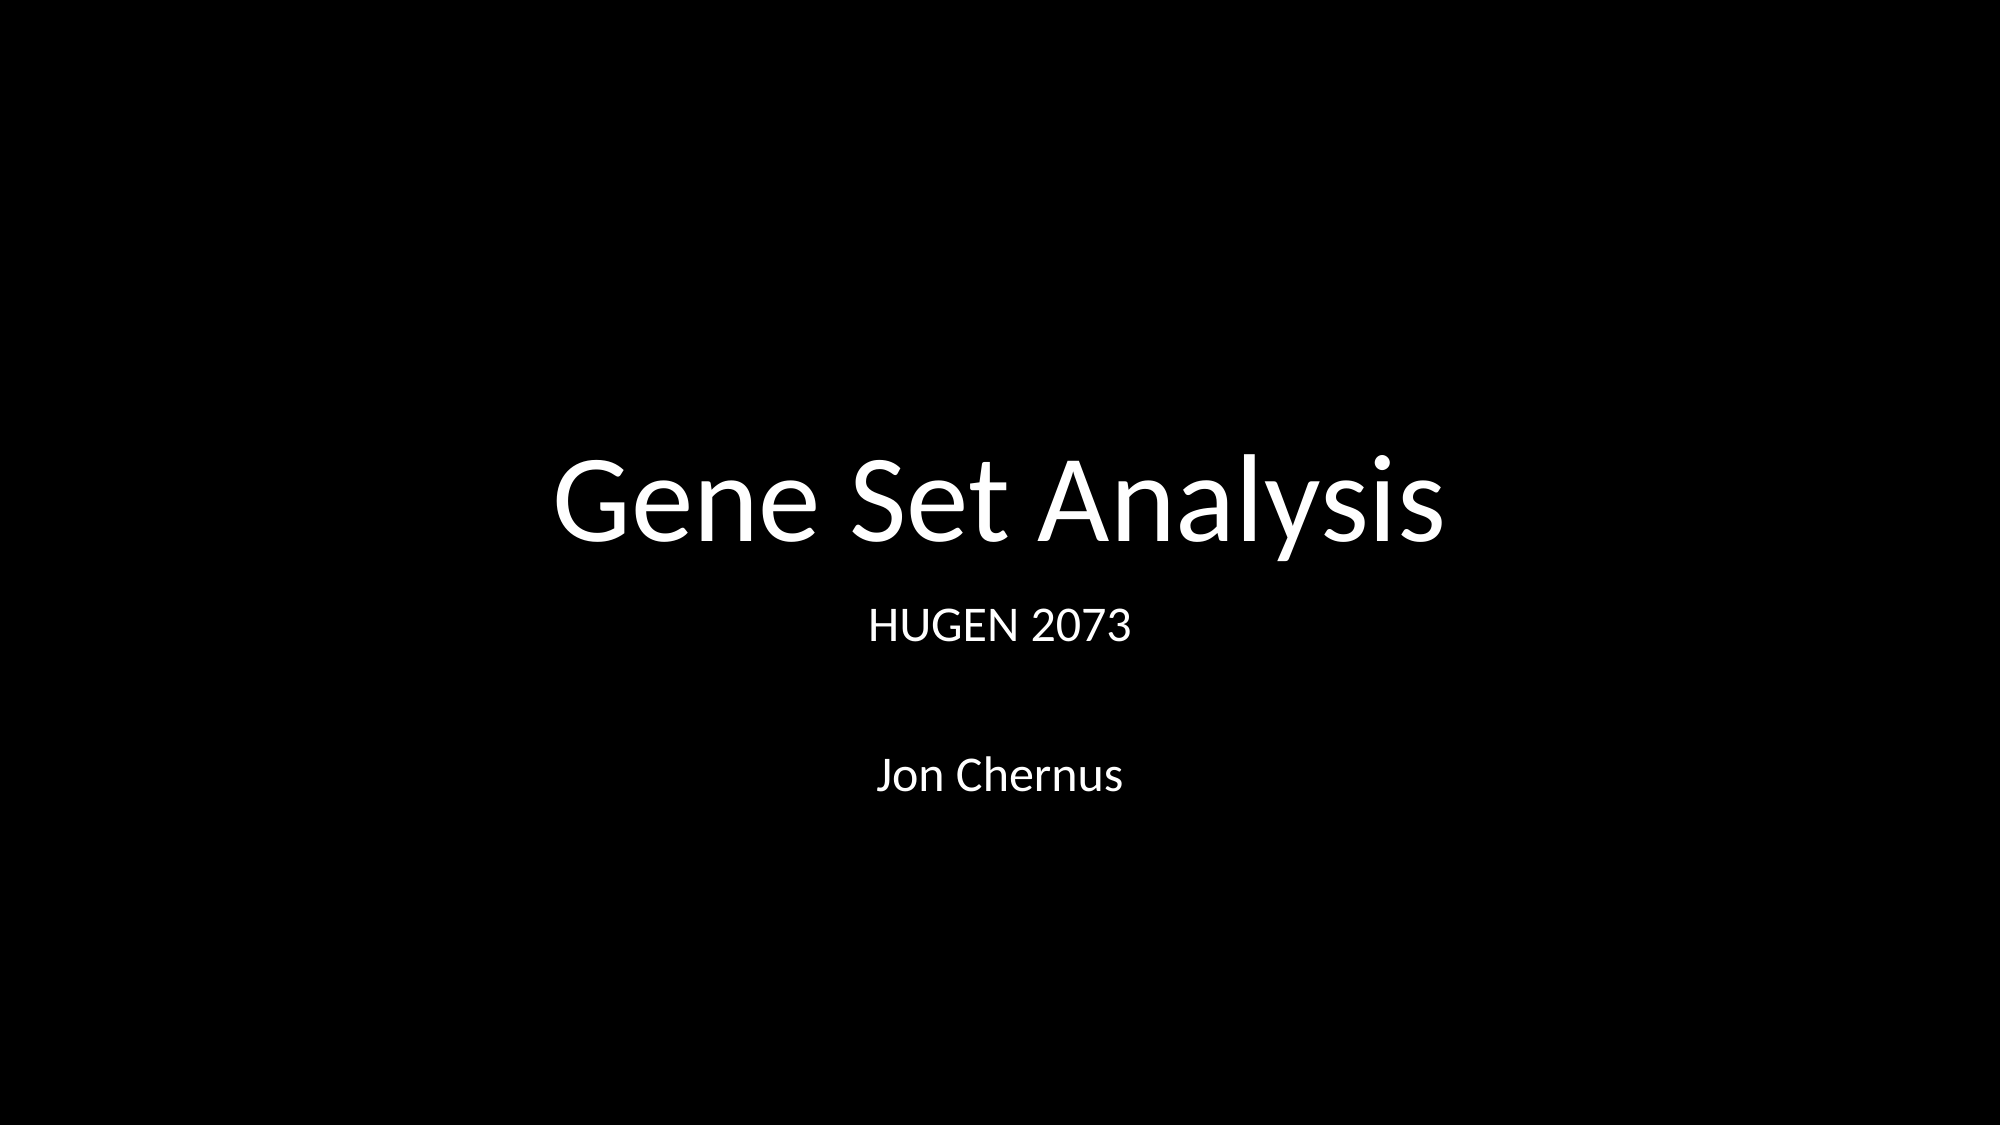

# Gene Set Analysis
HUGEN 2073

Jon Chernus